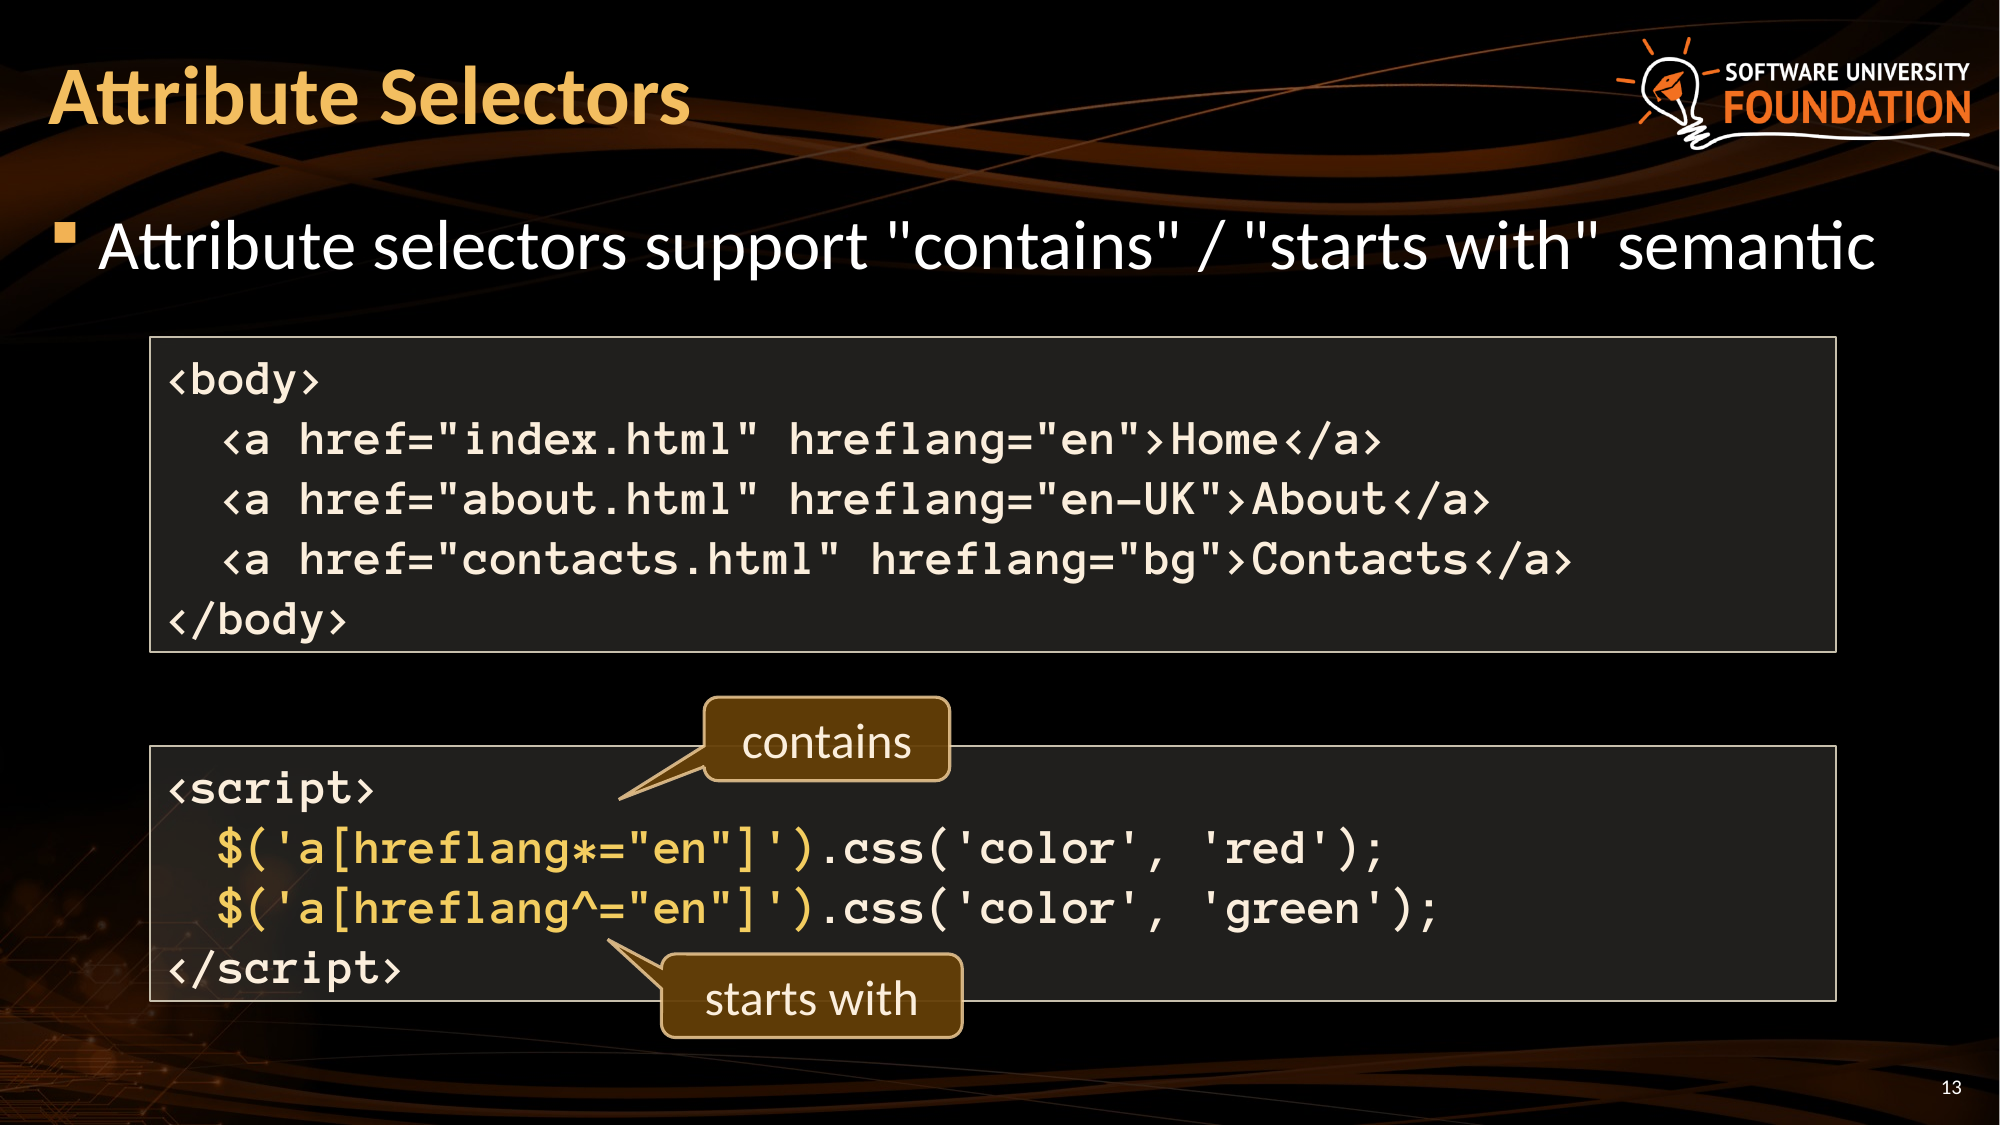

# Attribute Selectors
Attribute selectors support "contains" / "starts with" semantic
<body>
  <a href="index.html" hreflang="en">Home</a>
  <a href="about.html" hreflang="en-UK">About</a>
  <a href="contacts.html" hreflang="bg">Contacts</a>
</body>
contains
<script>
  $('a[hreflang*="en"]').css('color', 'red');
  $('a[hreflang^="en"]').css('color', 'green');
</script>
starts with
13